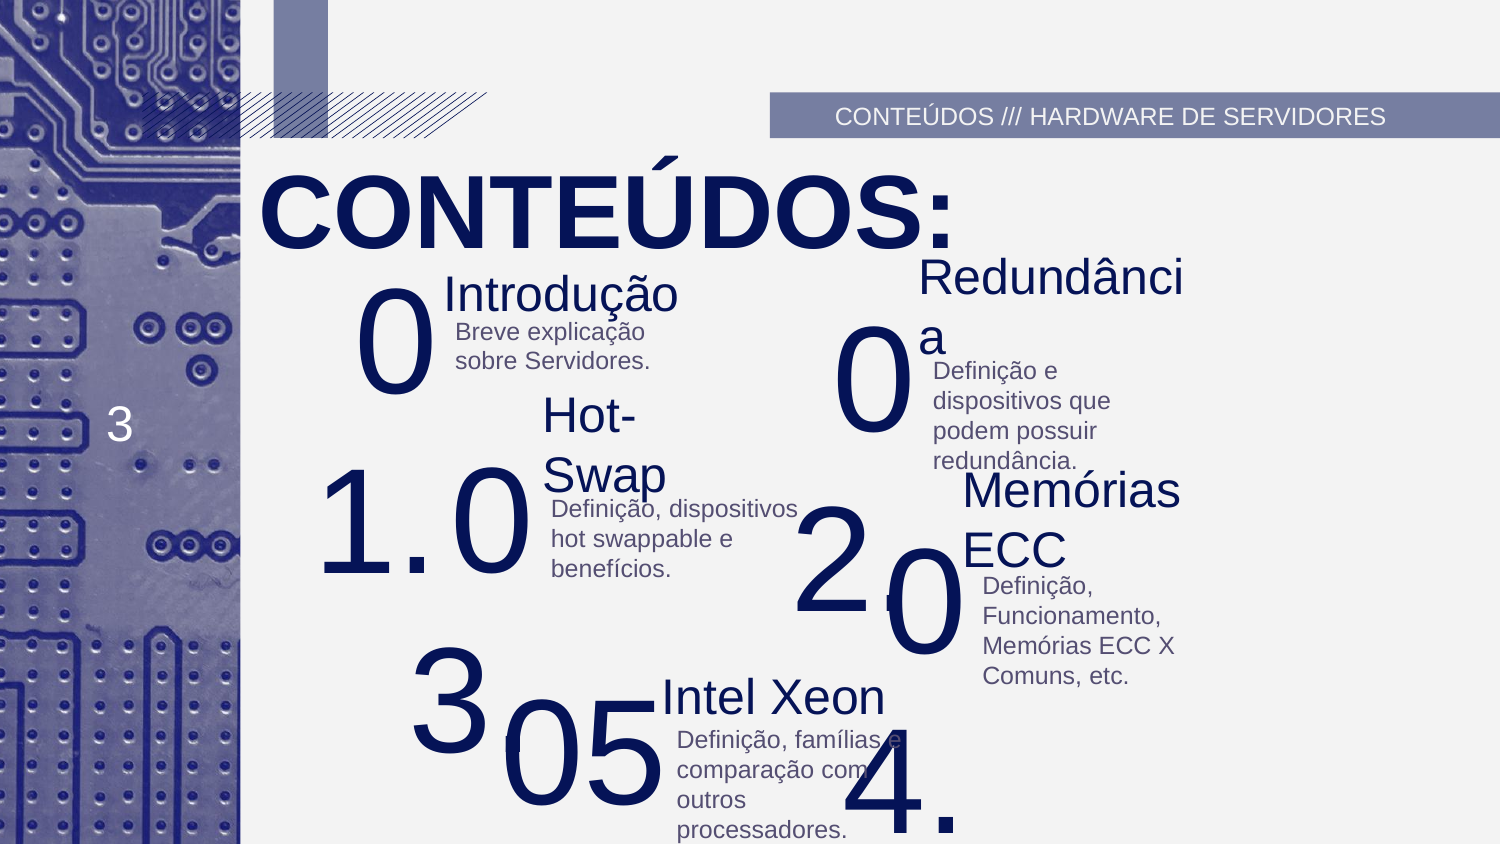

# CONTEÚDOS /// HARDWARE DE SERVIDORES
CONTEÚDOS:
01.
02.
Introdução
Breve explicação sobre Servidores.
Redundância
Definição e dispositivos que podem possuir redundância.
3
03.
Hot-Swap
Definição, dispositivos hot swappable e benefícios.
04.
Memórias ECC
Definição, Funcionamento, Memórias ECC X Comuns, etc.
05.
Intel Xeon
Definição, famílias e comparação com outros processadores.